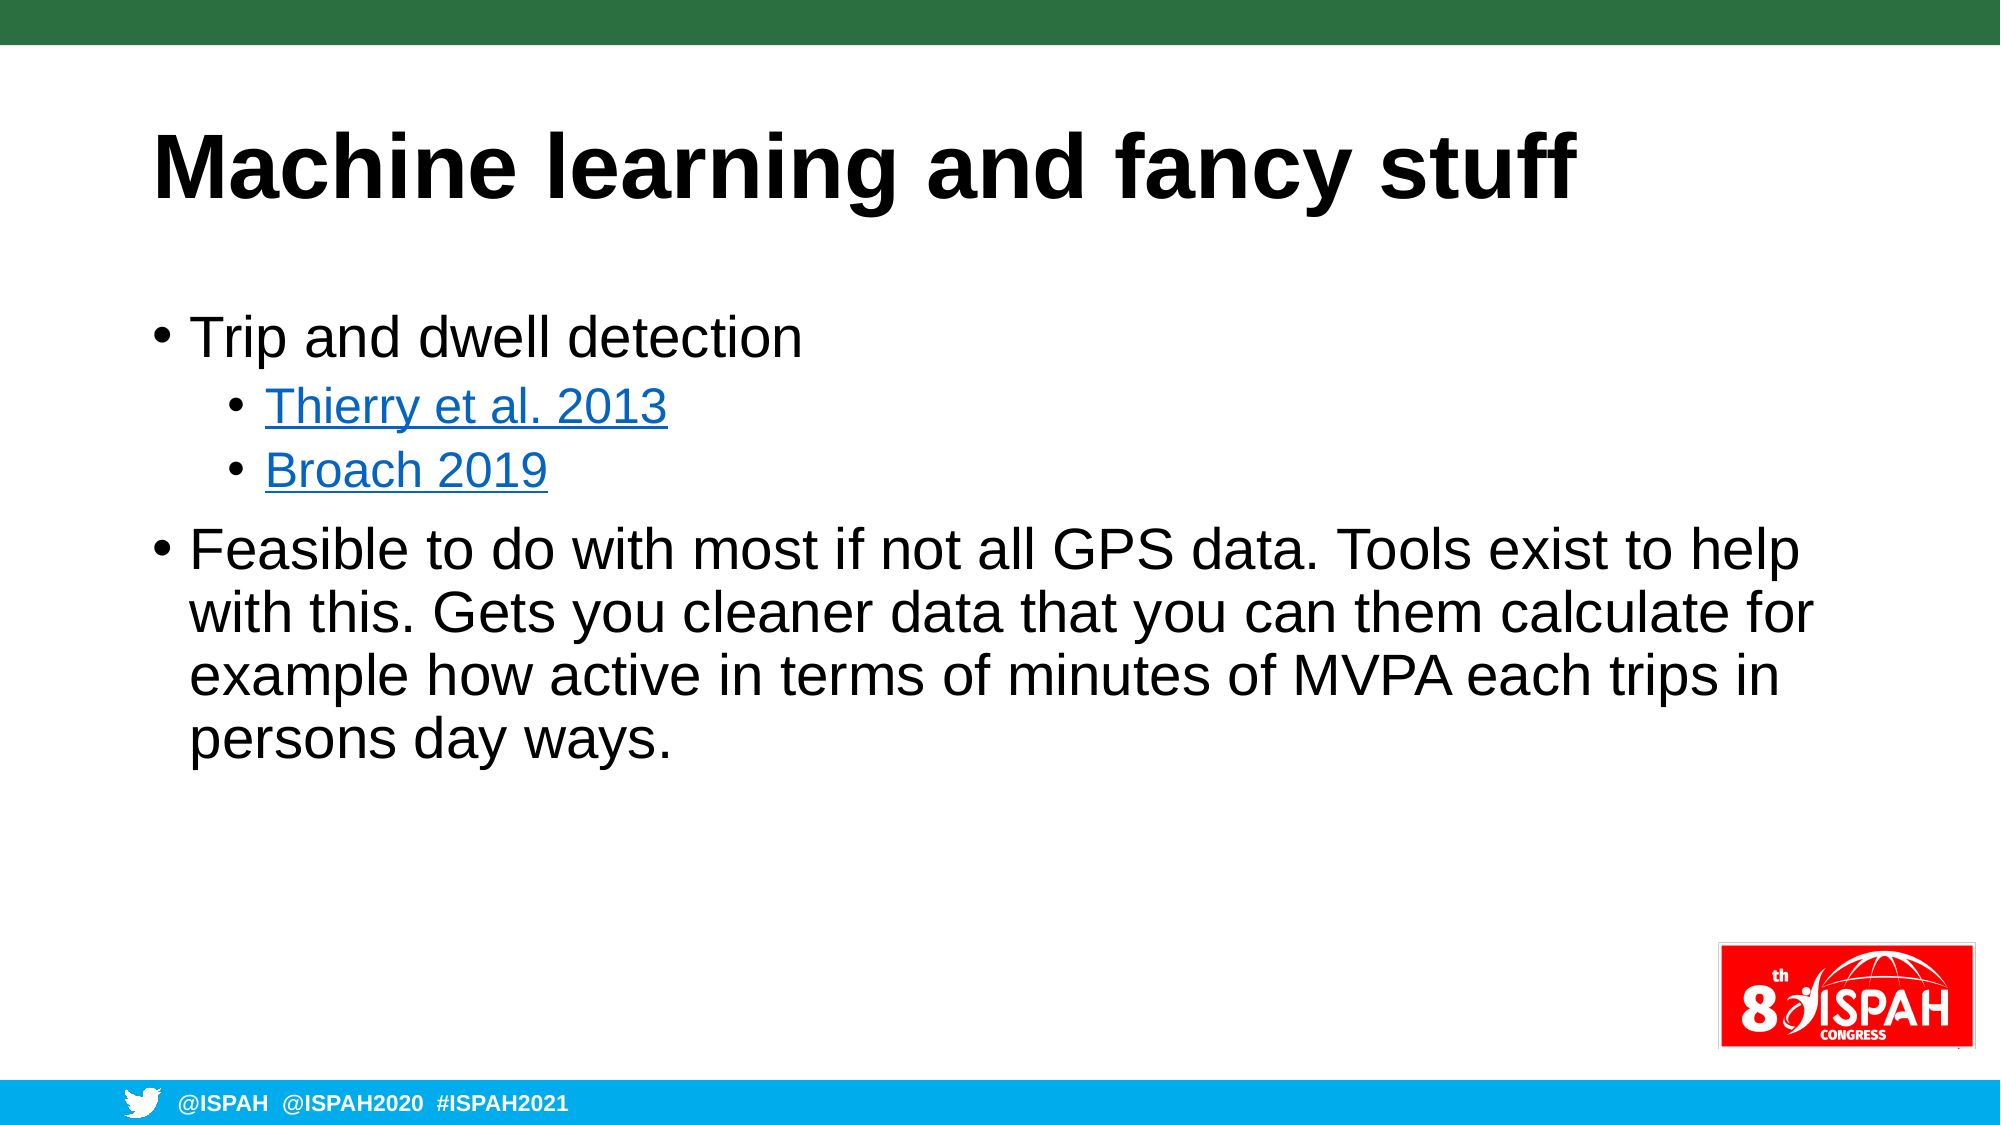

# Machine learning and fancy stuff
Trip and dwell detection
Thierry et al. 2013
Broach 2019
Feasible to do with most if not all GPS data. Tools exist to help with this. Gets you cleaner data that you can them calculate for example how active in terms of minutes of MVPA each trips in persons day ways.